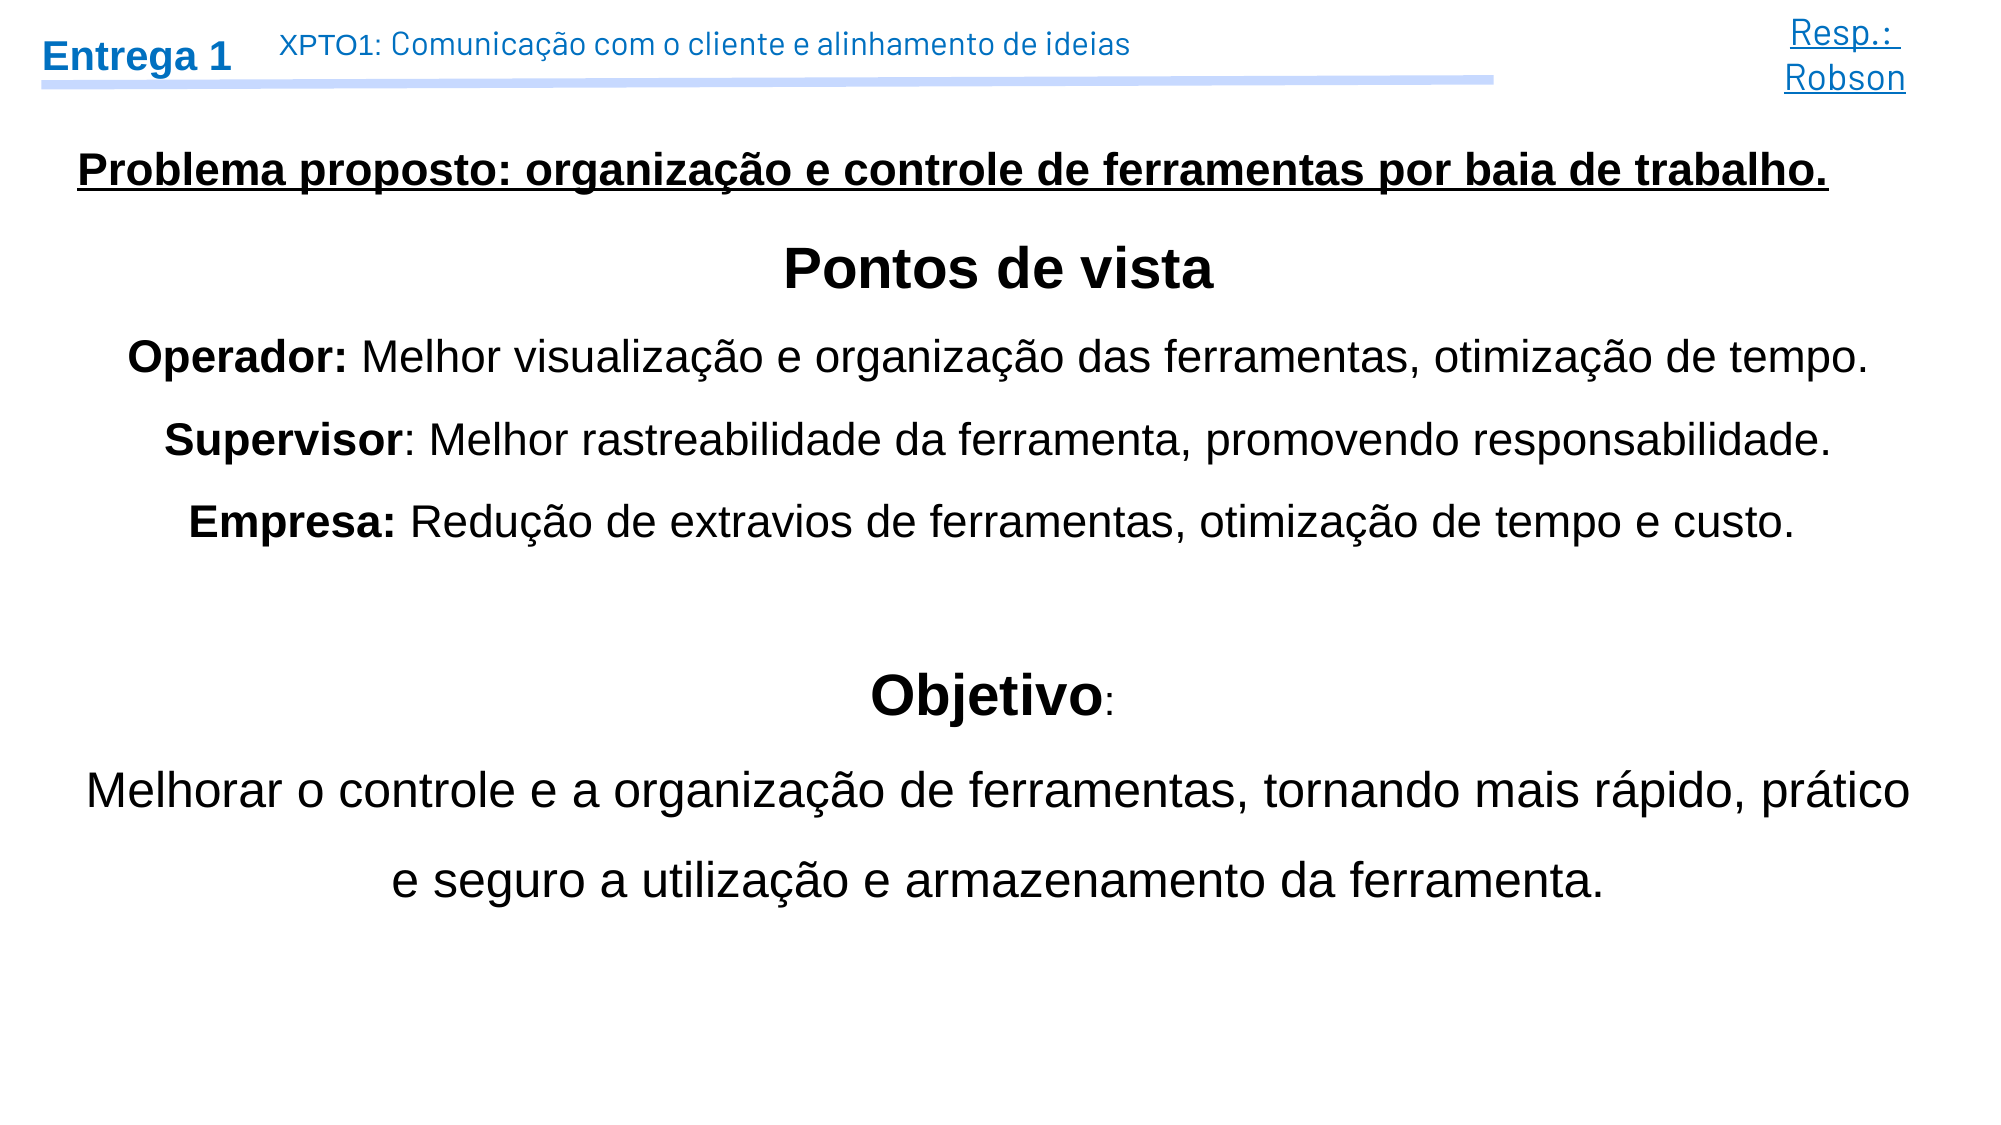

Resp.:
Robson
XPTO1: Comunicação com o cliente e alinhamento de ideias

Entrega 1

Problema proposto: organização e controle de ferramentas por baia de trabalho.
Pontos de vista
Operador: Melhor visualização e organização das ferramentas, otimização de tempo.
Supervisor: Melhor rastreabilidade da ferramenta, promovendo responsabilidade.
Empresa: Redução de extravios de ferramentas, otimização de tempo e custo.

Objetivo:
Melhorar o controle e a organização de ferramentas, tornando mais rápido, prático e seguro a utilização e armazenamento da ferramenta.